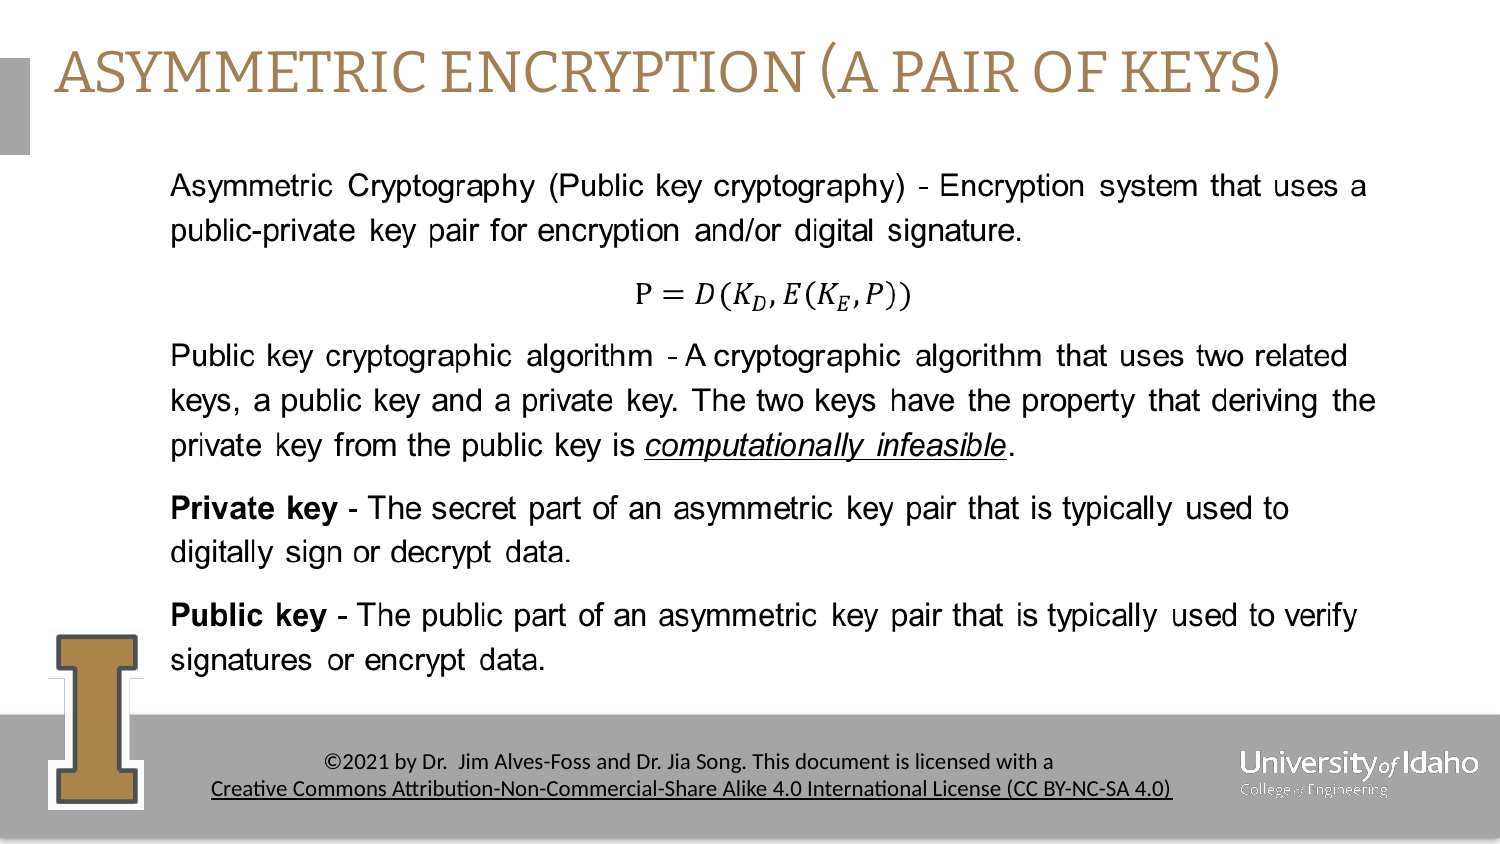

# ASYMMETRIC ENCRYPTION (A PAIR OF KEYS)